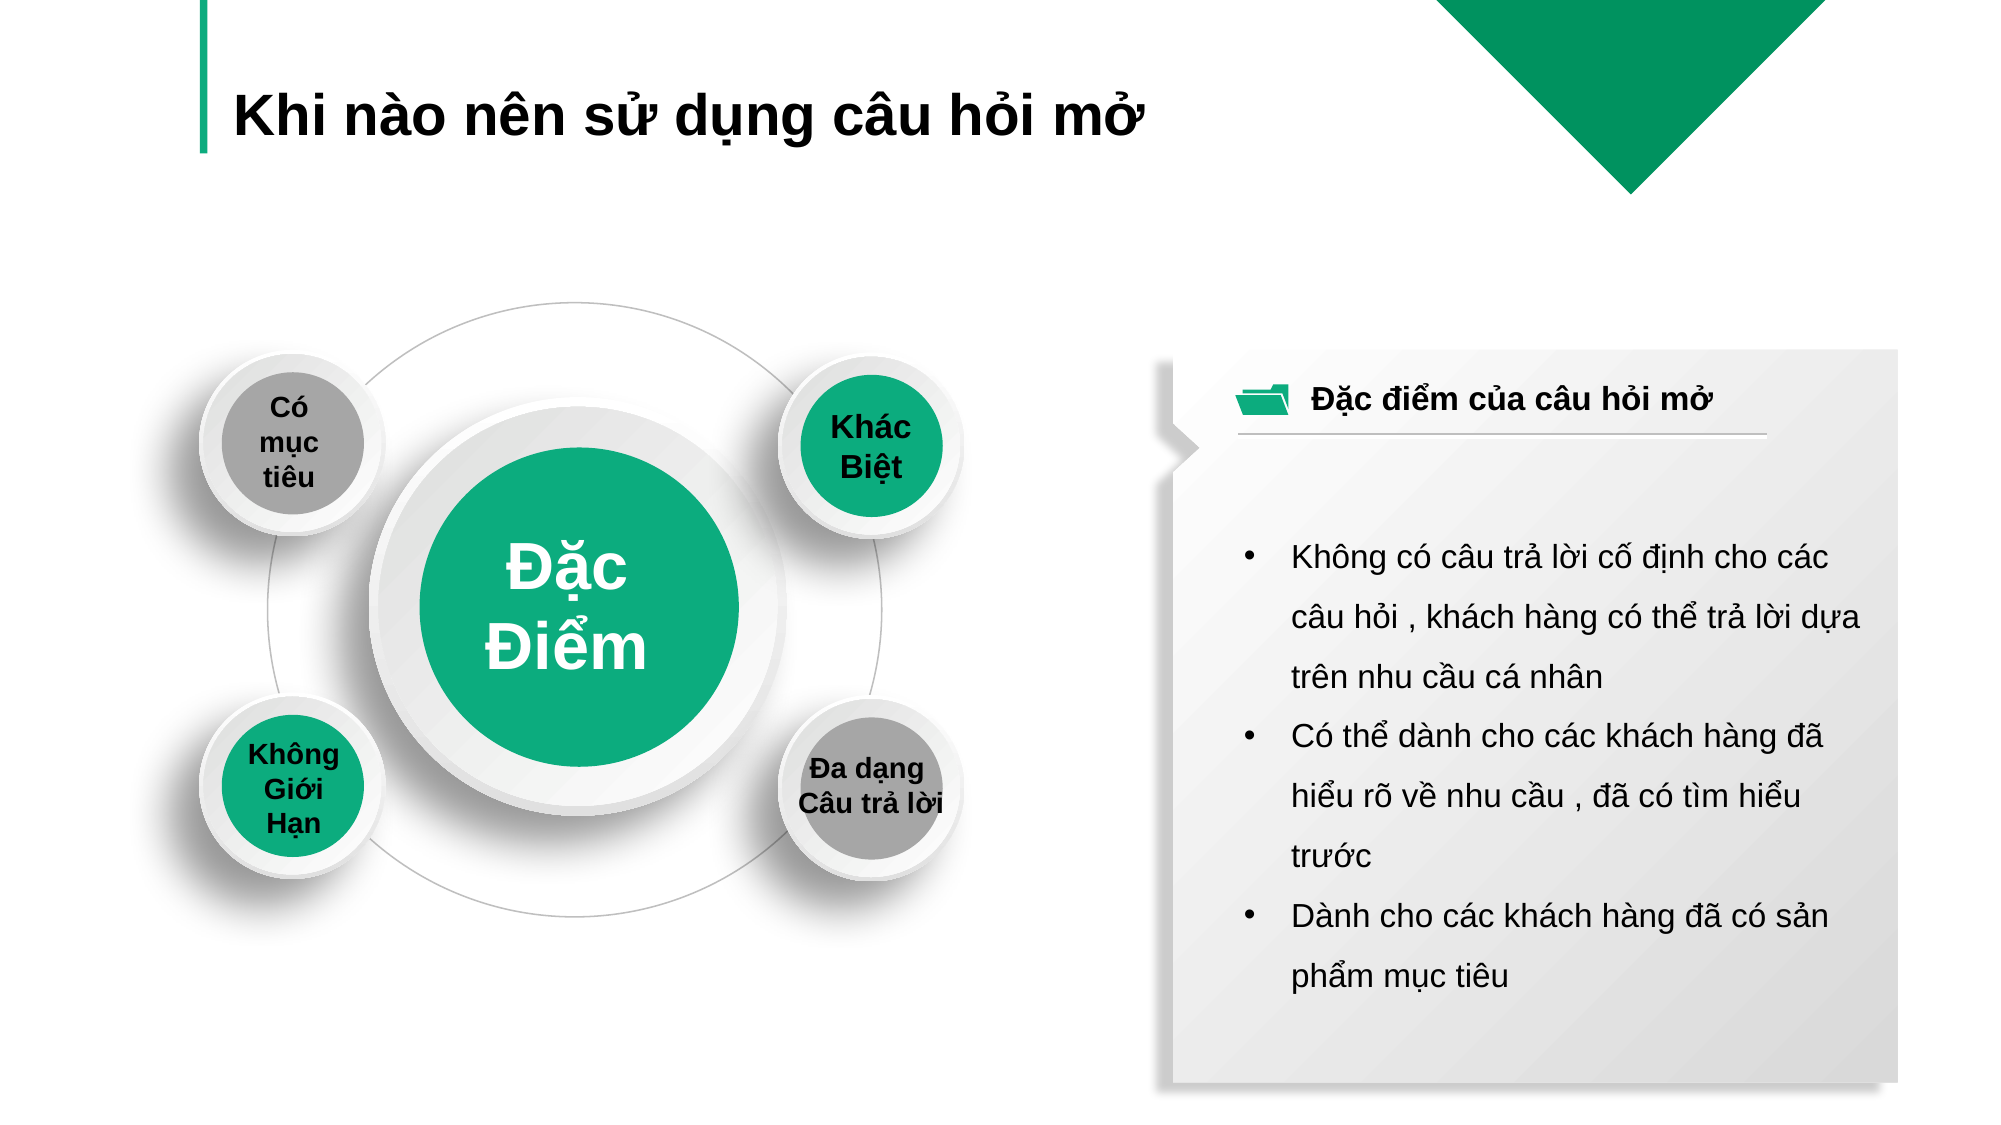

Khi nào nên sử dụng câu hỏi mở

Có mục tiêu

Khác Biệt
Đặc điểm của câu hỏi mở

Không có câu trả lời cố định cho các câu hỏi , khách hàng có thể trả lời dựa trên nhu cầu cá nhân
Có thể dành cho các khách hàng đã hiểu rõ về nhu cầu , đã có tìm hiểu trước
Dành cho các khách hàng đã có sản phẩm mục tiêu
Đặc Điểm

Không Giới Hạn

Đa dạng
Câu trả lời